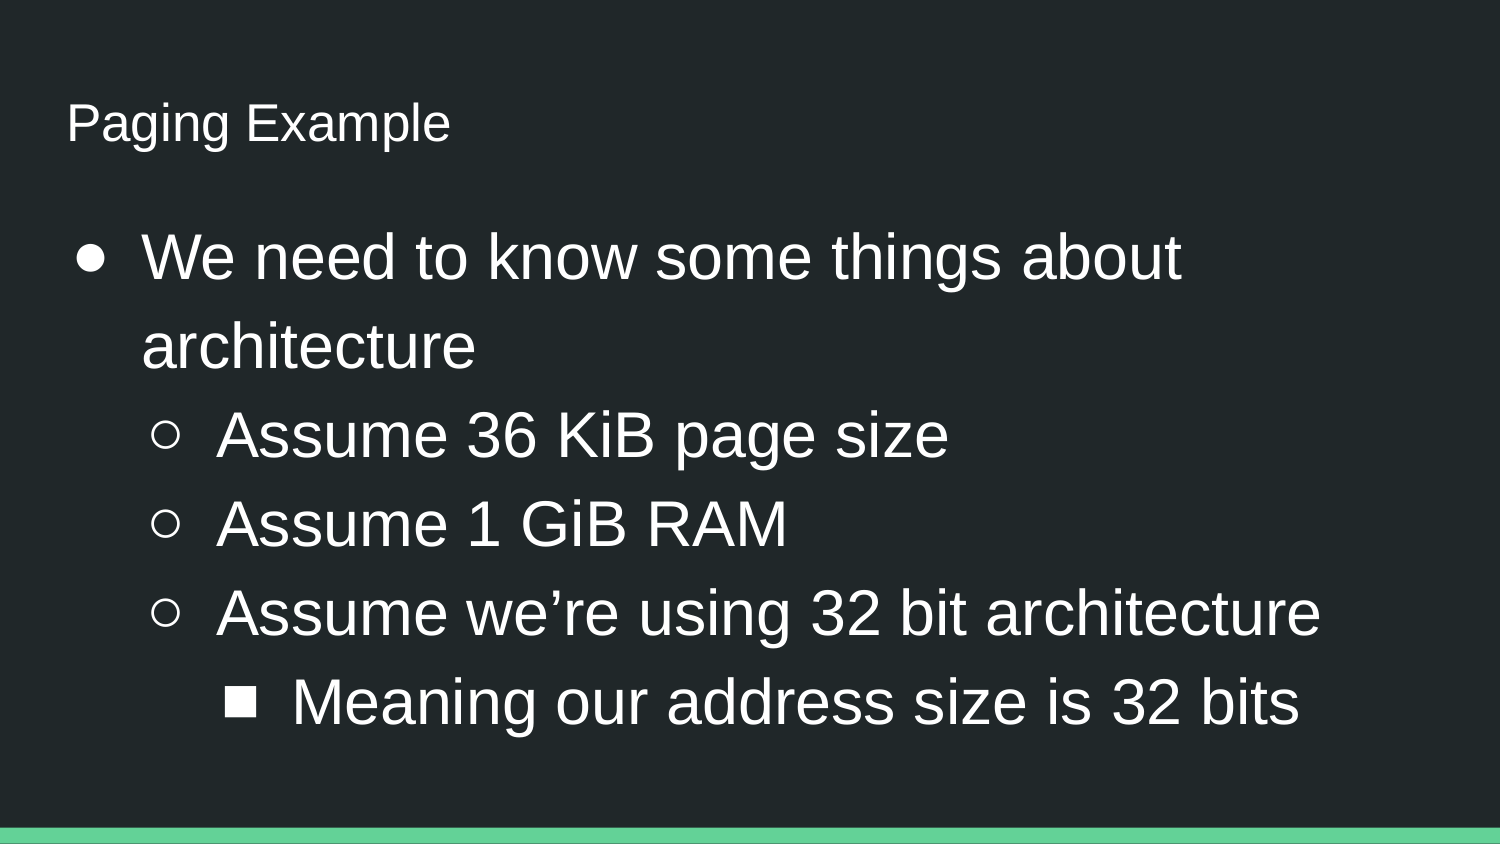

# Paging Example
We need to know some things about architecture
Assume 36 KiB page size
Assume 1 GiB RAM
Assume we’re using 32 bit architecture
Meaning our address size is 32 bits